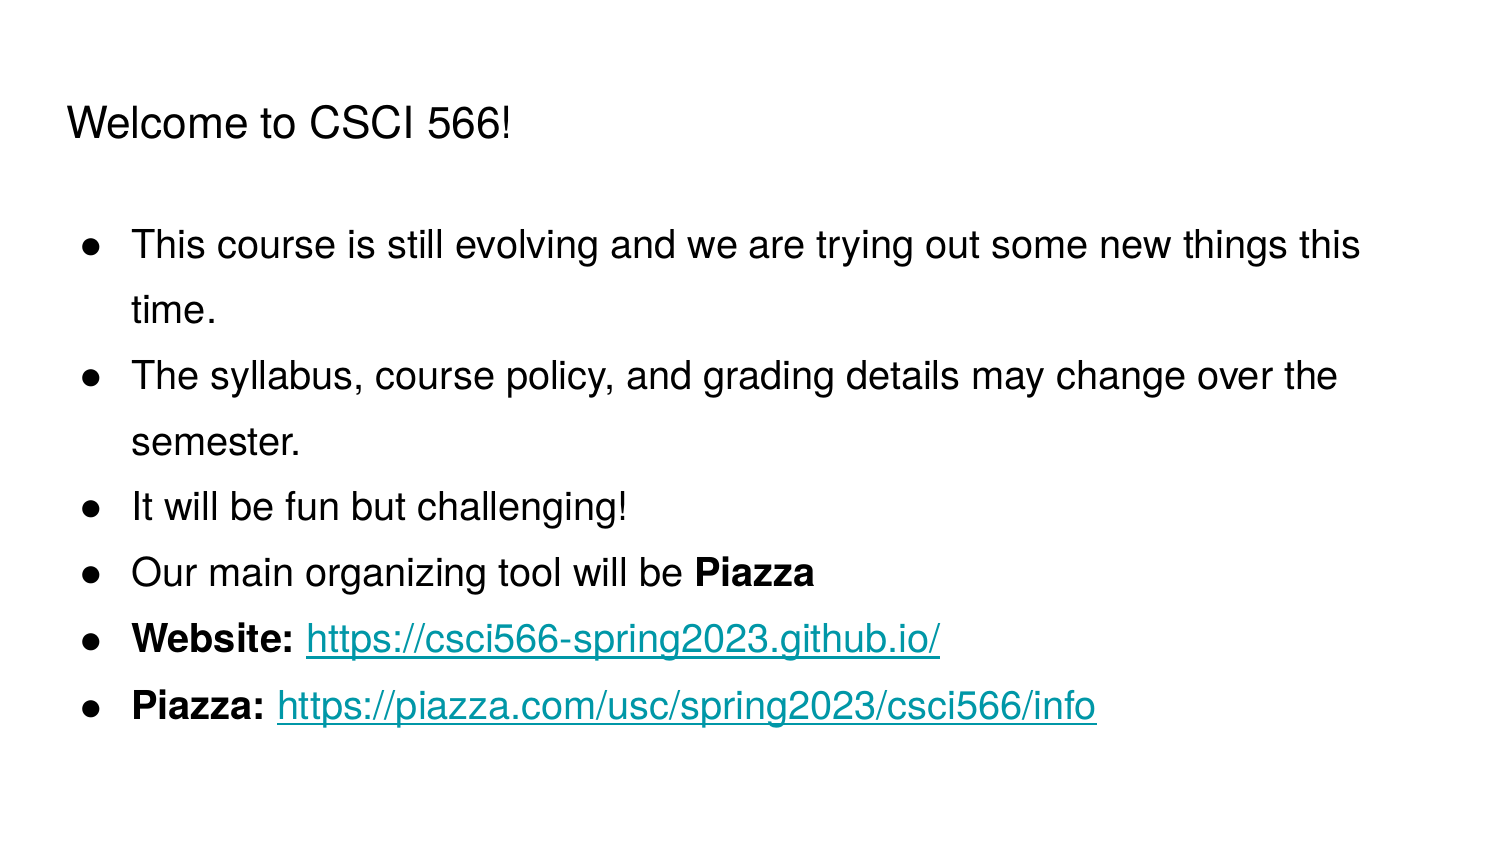

# Welcome to CSCI 566!
This course is still evolving and we are trying out some new things this time.
The syllabus, course policy, and grading details may change over the semester.
It will be fun but challenging!
Our main organizing tool will be Piazza
Website: https://csci566-spring2023.github.io/
Piazza: https://piazza.com/usc/spring2023/csci566/info